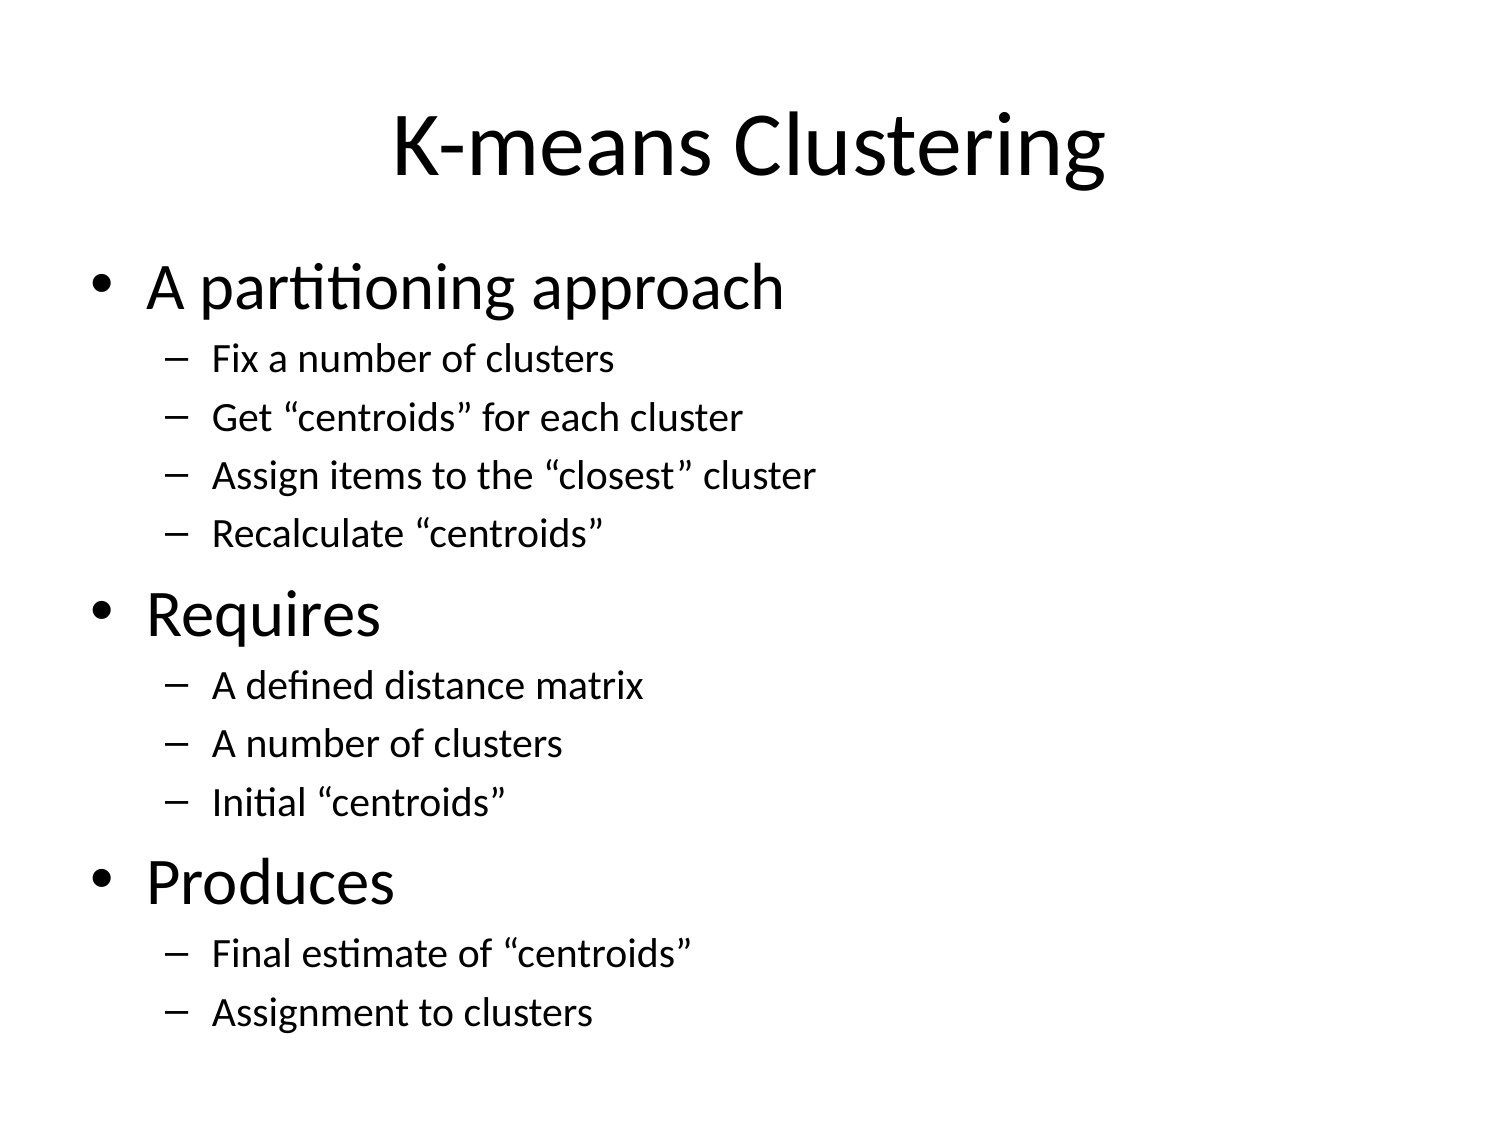

# K-means Clustering
A partitioning approach
Fix a number of clusters
Get “centroids” for each cluster
Assign items to the “closest” cluster
Recalculate “centroids”
Requires
A defined distance matrix
A number of clusters
Initial “centroids”
Produces
Final estimate of “centroids”
Assignment to clusters